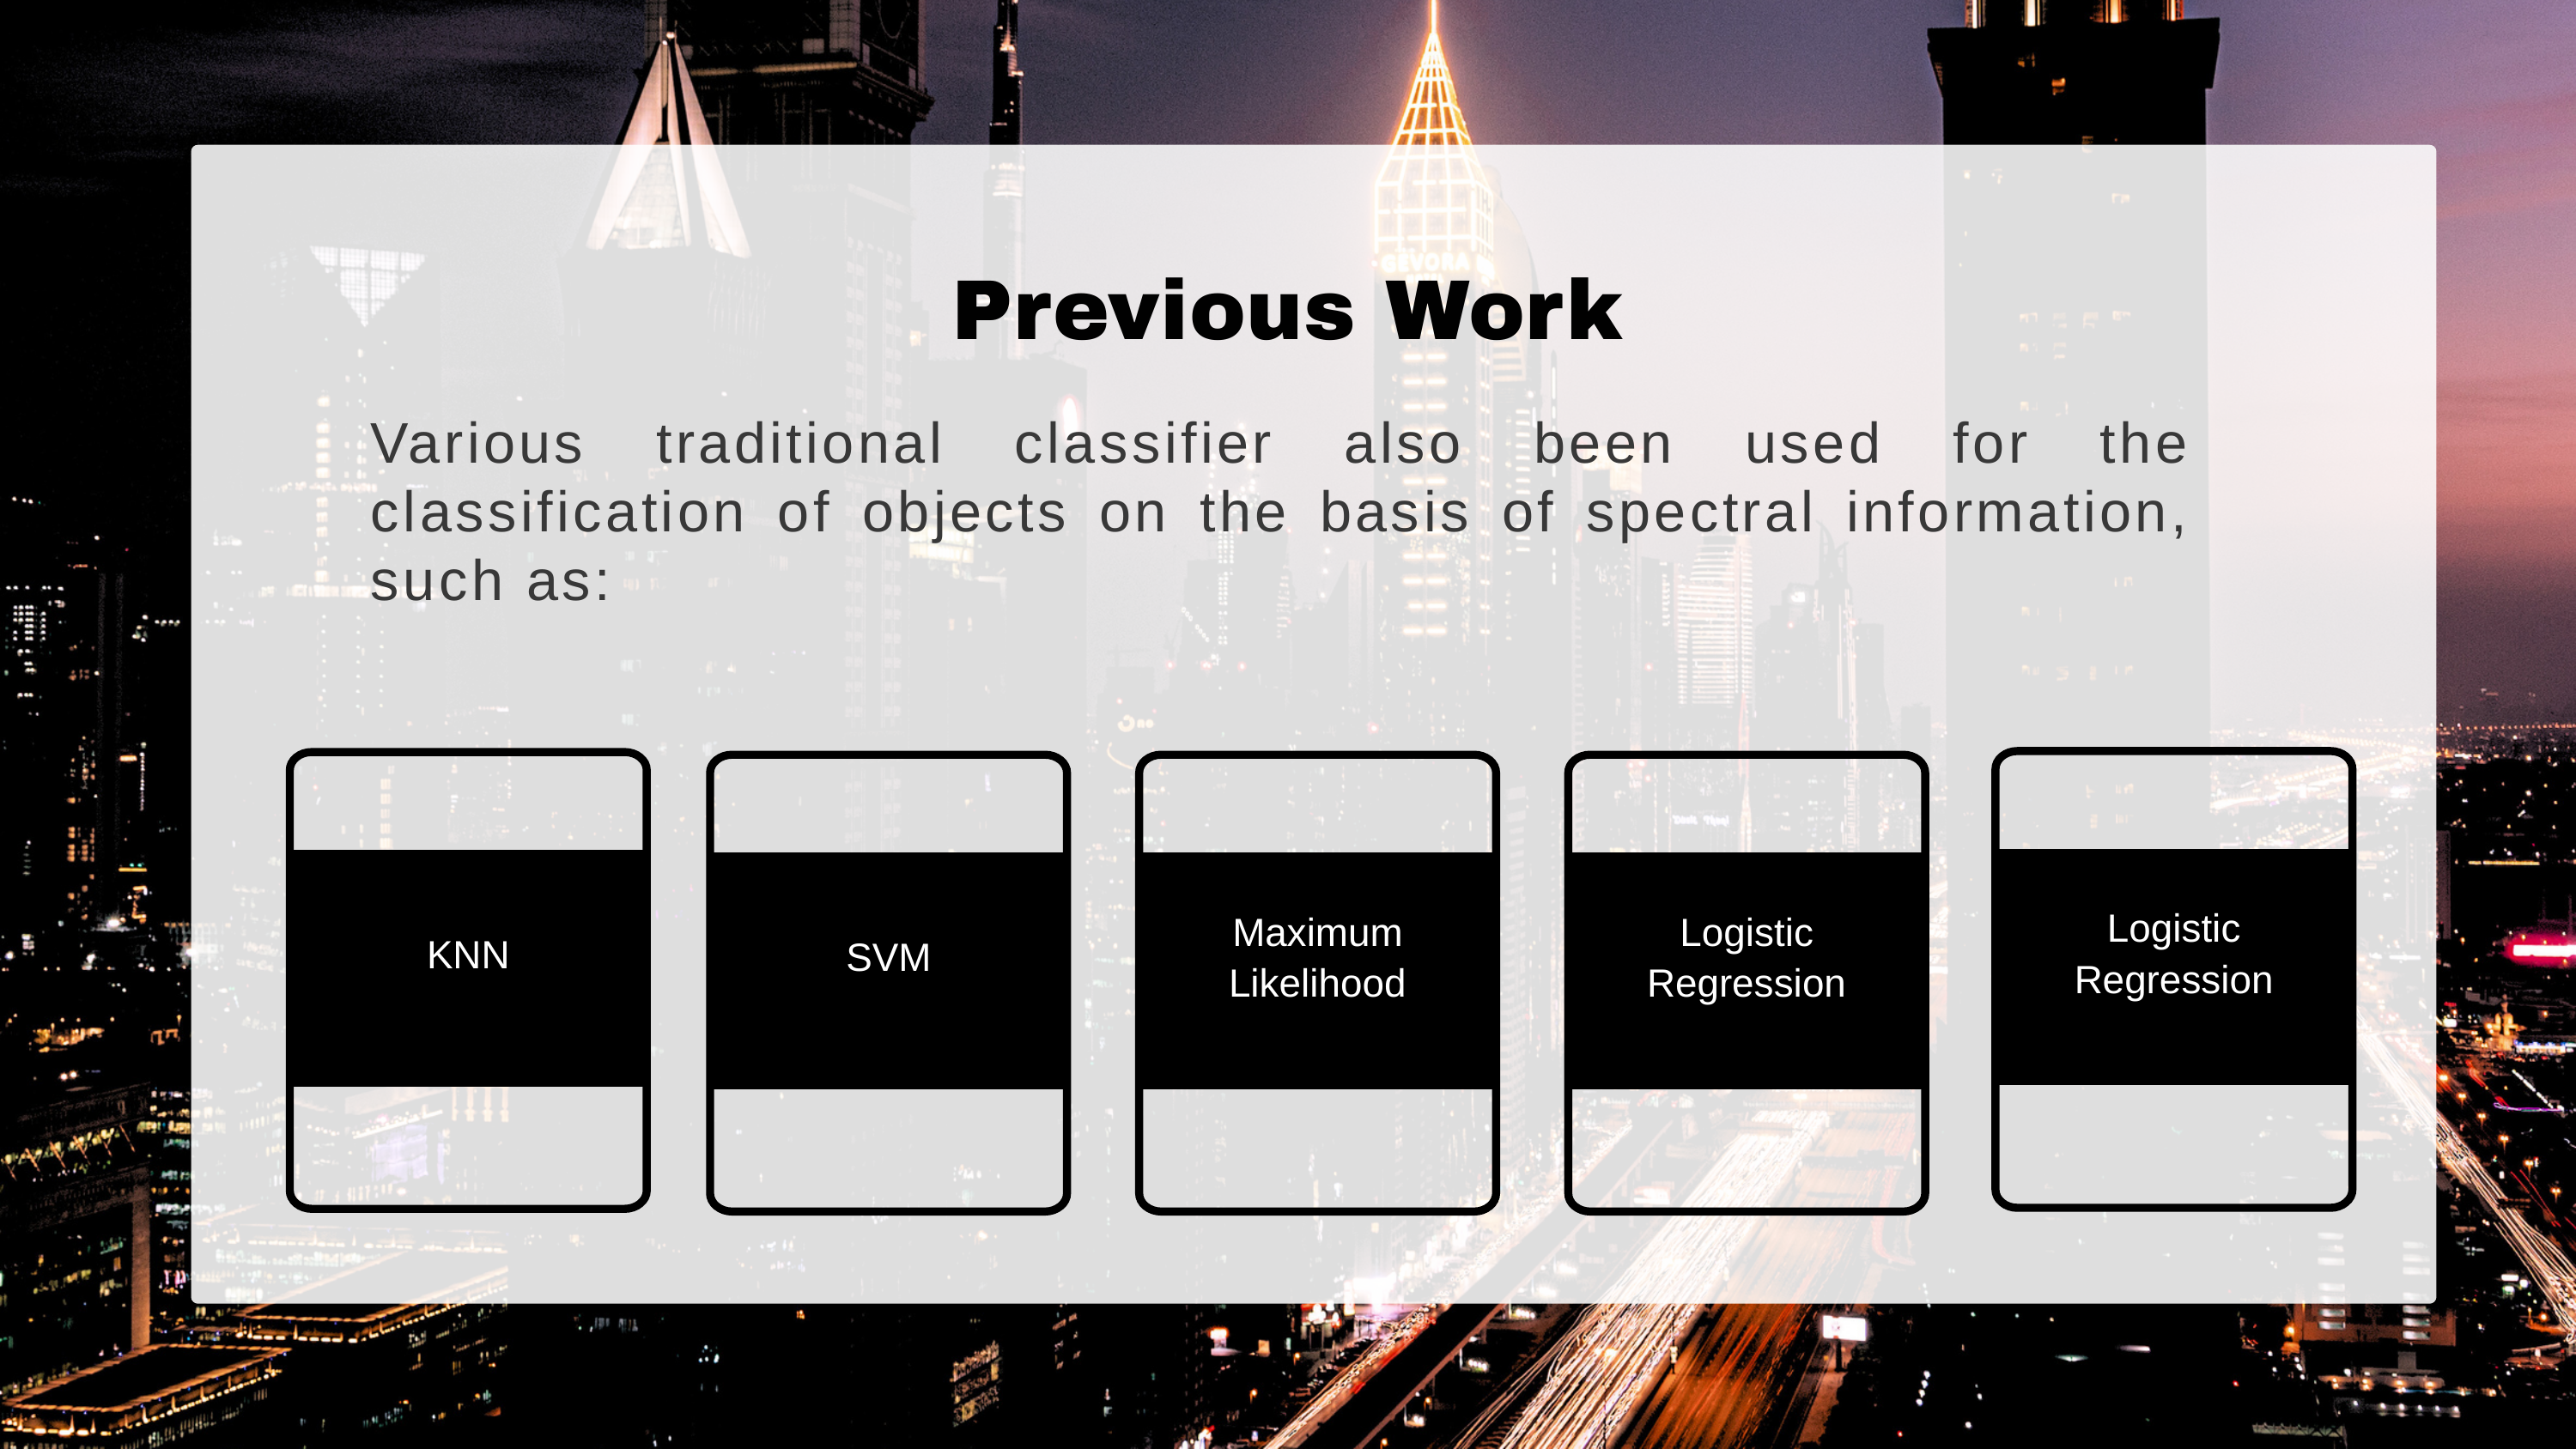

Previous Work
Various traditional classifier also been used for the classification of objects on the basis of spectral information, such as:

Logistic Regression

KNN

SVM

Maximum Likelihood

Logistic Regression